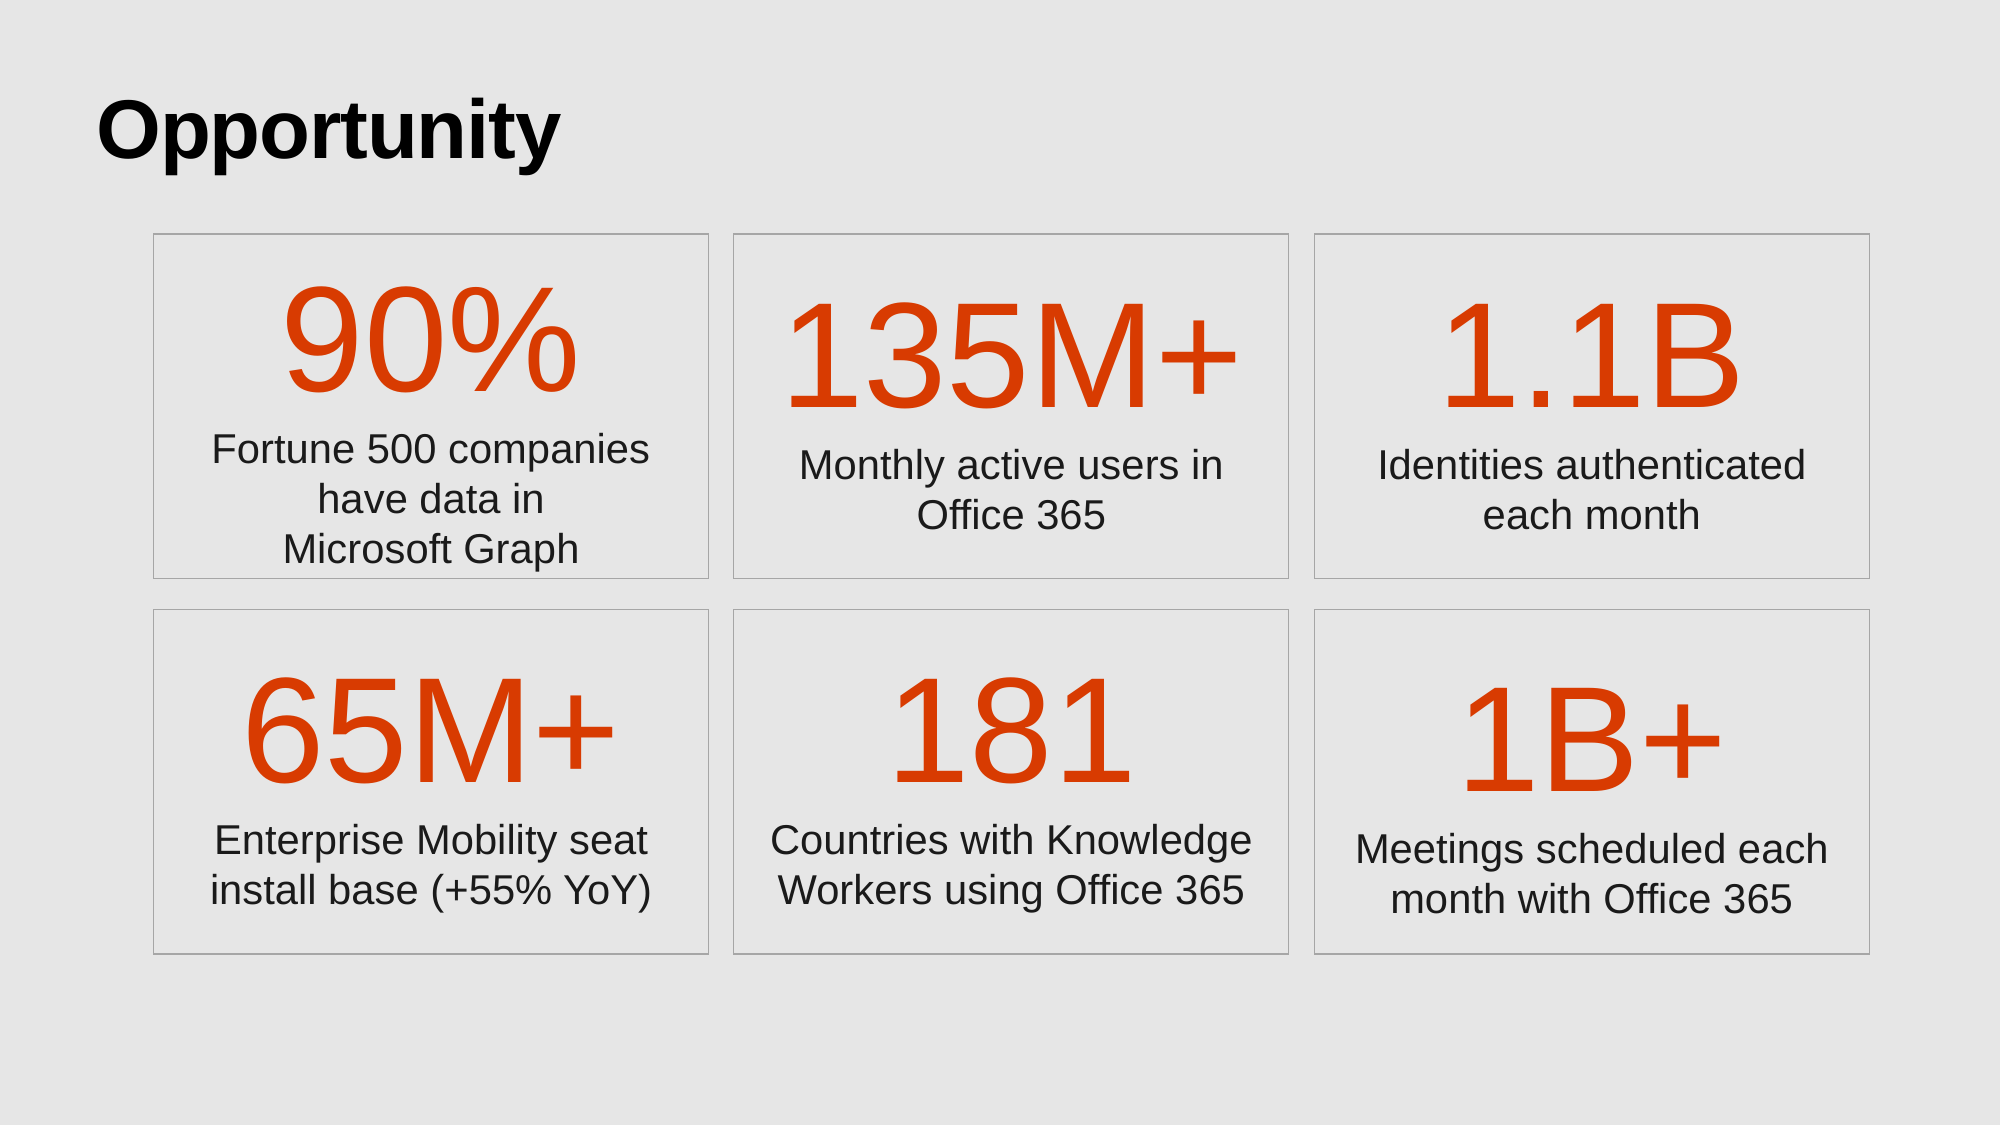

# Opportunity
90%
Fortune 500 companies
have data in
Microsoft Graph
135M+
Monthly active users in
Office 365
1.1B
Identities authenticated
each month
65M+
Enterprise Mobility seat install base (+55% YoY)
181
Countries with Knowledge Workers using Office 365
1B+
Meetings scheduled each month with Office 365